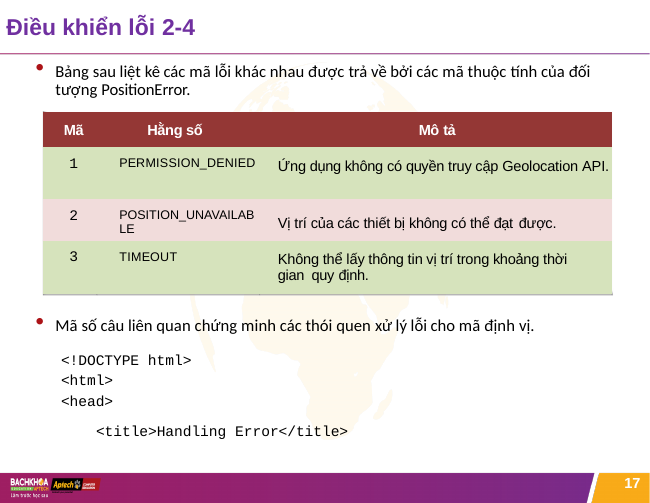

# Điều khiển lỗi 2-4
Bảng sau liệt kê các mã lỗi khác nhau được trả về bởi các mã thuộc tính của đối  tượng PositionError.

| Mã | Hằng số | Mô tả |
| --- | --- | --- |
| 1 | PERMISSION\_DENIED | Ứng dụng không có quyền truy cập Geolocation API. |
| 2 | POSITION\_UNAVAILABLE | Vị trí của các thiết bị không có thể đạt được. |
| 3 | TIMEOUT | Không thể lấy thông tin vị trí trong khoảng thời gian quy định. |
Mã số câu liên quan chứng minh các thói quen xử lý lỗi cho mã định vị.
<!DOCTYPE html>
<html>
<head>
<title>Handling Error</title>
17